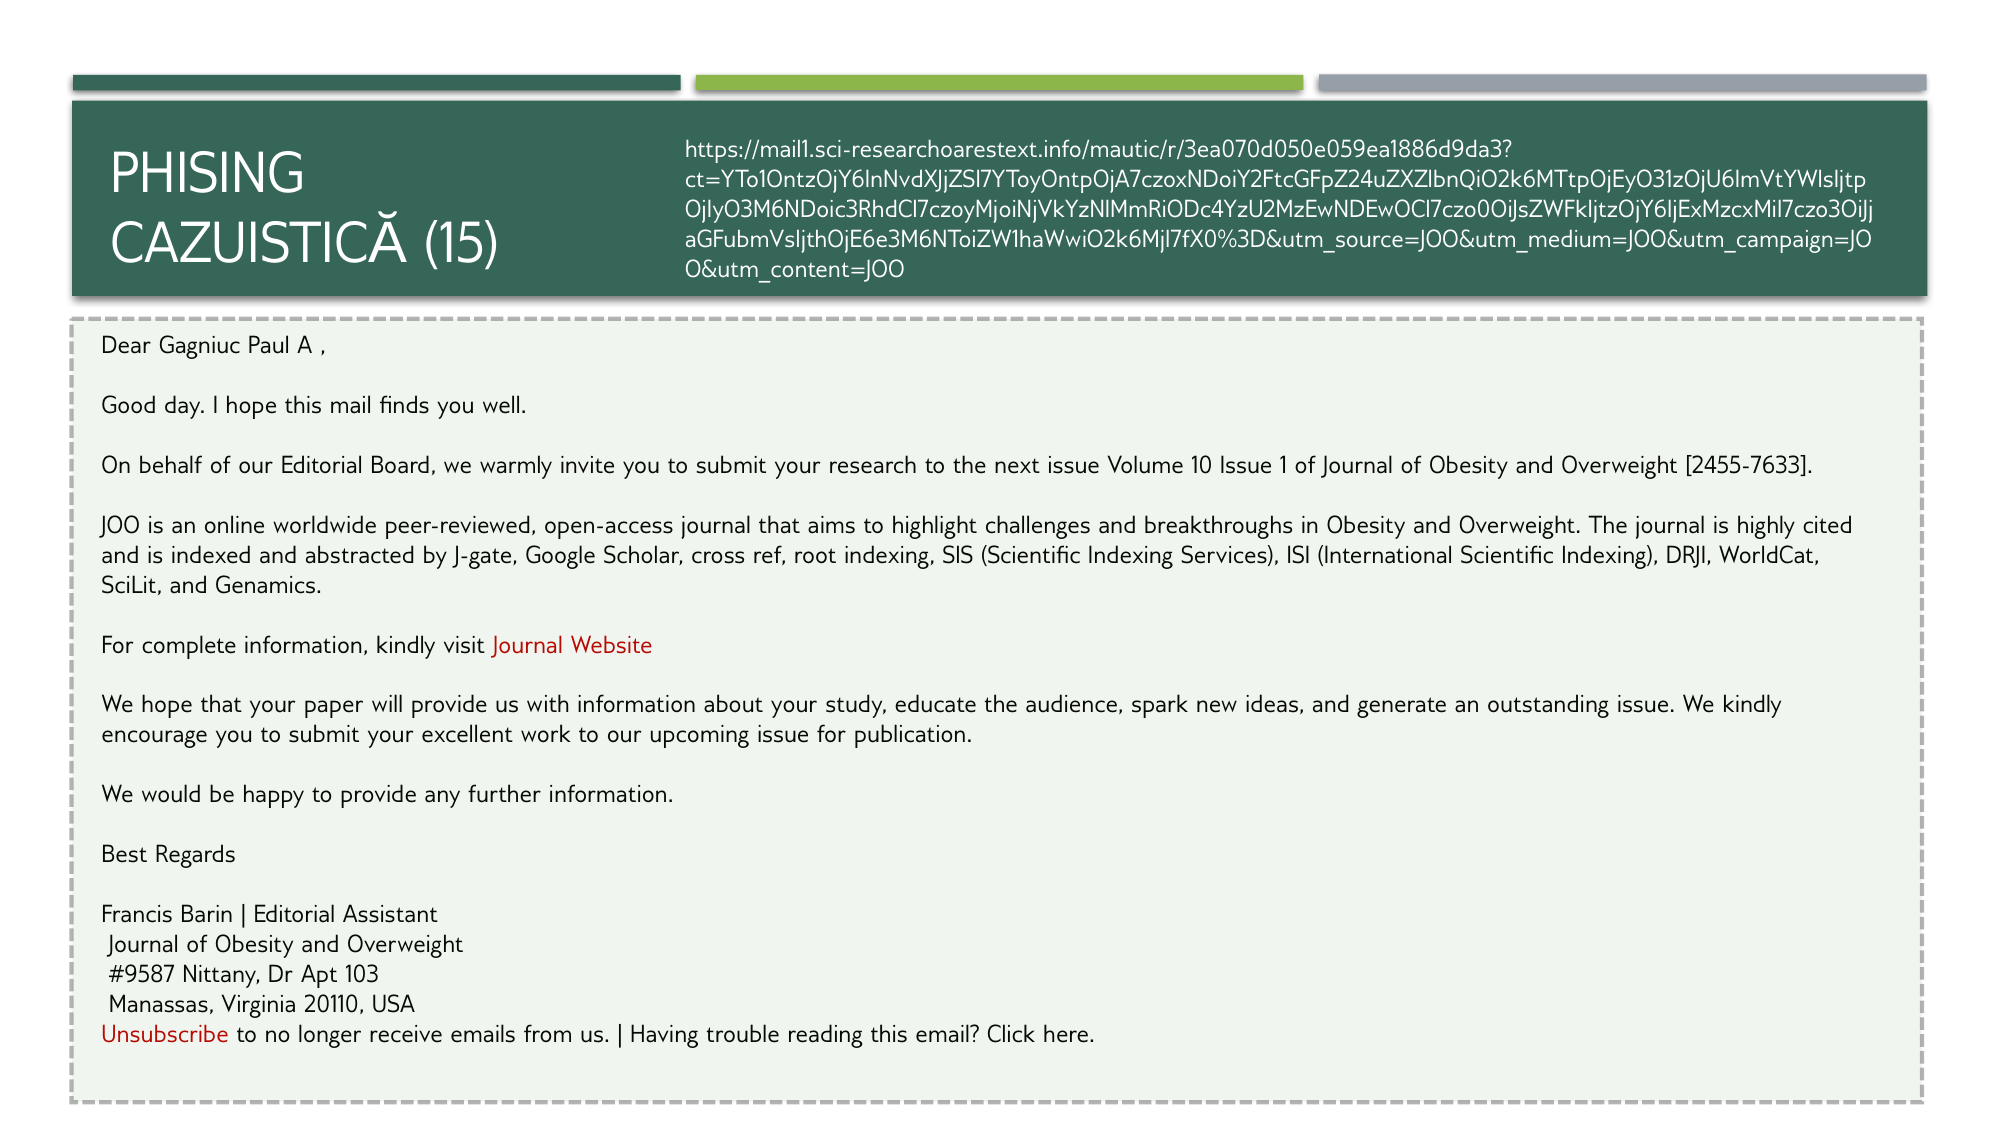

# Phising Cazuistică (15)
https://mail1.sci-researchoarestext.info/mautic/r/3ea070d050e059ea1886d9da3?ct=YTo1OntzOjY6InNvdXJjZSI7YToyOntpOjA7czoxNDoiY2FtcGFpZ24uZXZlbnQiO2k6MTtpOjEyO31zOjU6ImVtYWlsIjtpOjIyO3M6NDoic3RhdCI7czoyMjoiNjVkYzNlMmRiODc4YzU2MzEwNDEwOCI7czo0OiJsZWFkIjtzOjY6IjExMzcxMiI7czo3OiJjaGFubmVsIjthOjE6e3M6NToiZW1haWwiO2k6MjI7fX0%3D&utm_source=JOO&utm_medium=JOO&utm_campaign=JOO&utm_content=JOO

Dear Gagniuc Paul A‍ ,

Good day. I hope this mail finds you well.

On behalf of our Editorial Board, we warmly invite you to submit your research to the next issue Volume 10 Issue 1 of Journal of Obesity and Overweight [2455-7633].

JOO is an online worldwide peer-reviewed, open-access journal that aims to highlight challenges and breakthroughs in Obesity and Overweight. The journal is highly cited and is indexed and abstracted by J-gate, Google Scholar, cross ref, root indexing, SIS (Scientific Indexing Services), ISI (International Scientific Indexing), DRJI, WorldCat, SciLit, and Genamics.

For complete information, kindly visit Journal Website

We hope that your paper will provide us with information about your study, educate the audience, spark new ideas, and generate an outstanding issue. We kindly encourage you to submit your excellent work to our upcoming issue for publication.

We would be happy to provide any further information.

Best Regards

Francis Barin | Editorial Assistant
 Journal of Obesity and Overweight
 #9587 Nittany, Dr Apt 103
 Manassas, Virginia 20110, USA
Unsubscribe to no longer receive emails from us. | Having trouble reading this email? Click here.